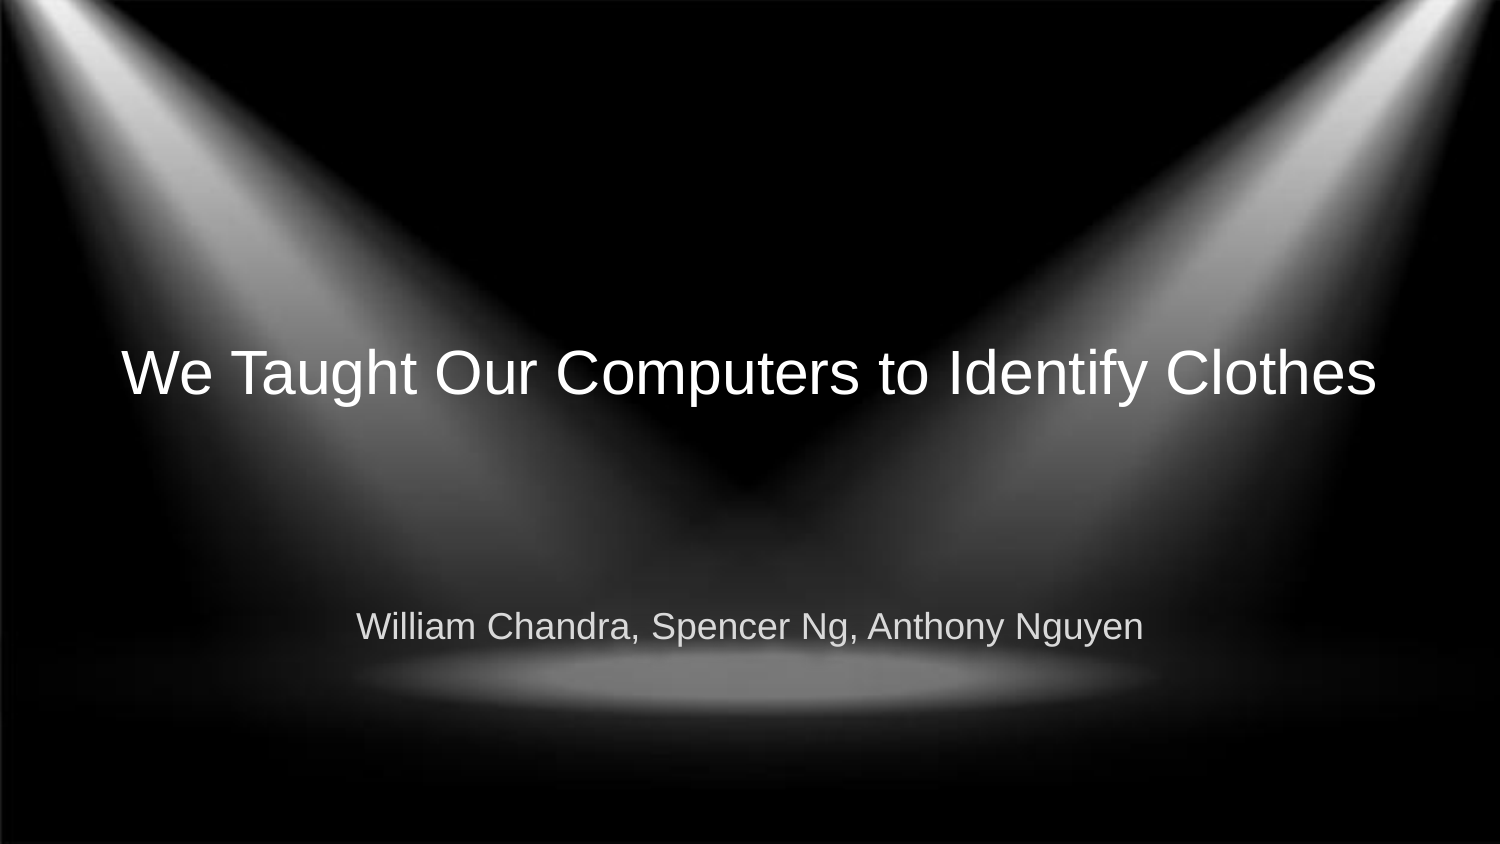

# We Taught Our Computers to Identify Clothes
William Chandra, Spencer Ng, Anthony Nguyen